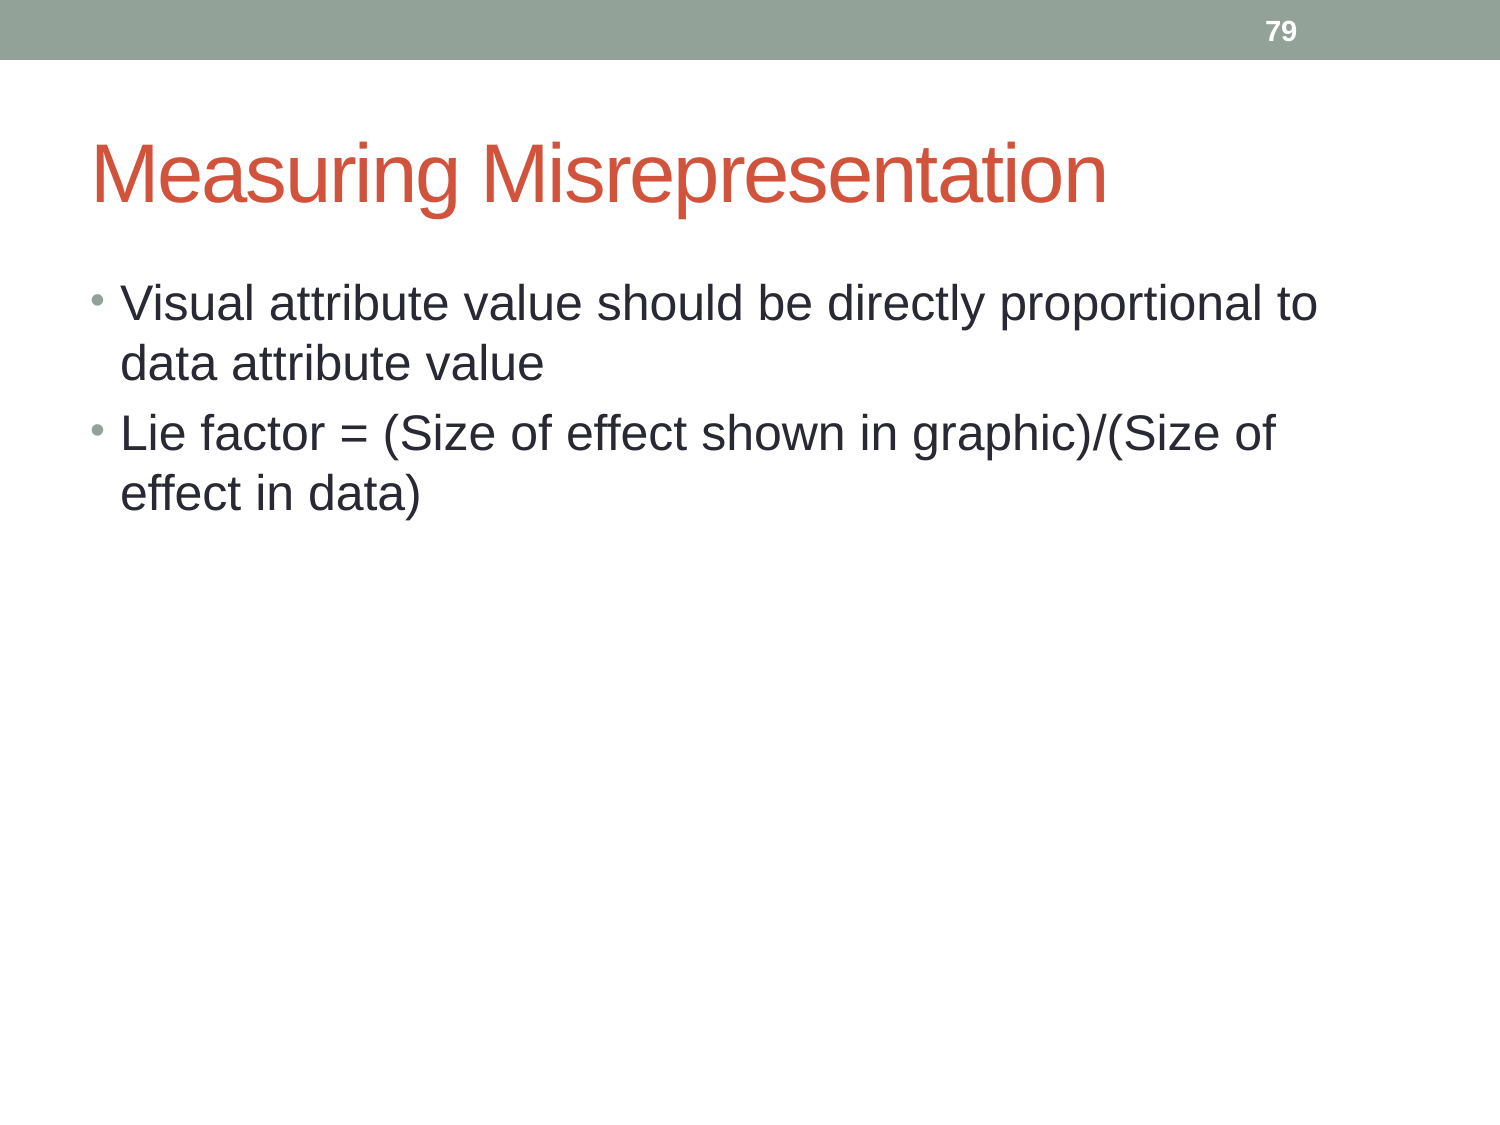

79
# Measuring Misrepresentation
Visual attribute value should be directly proportional to data attribute value
Lie factor = (Size of effect shown in graphic)/(Size of effect in data)